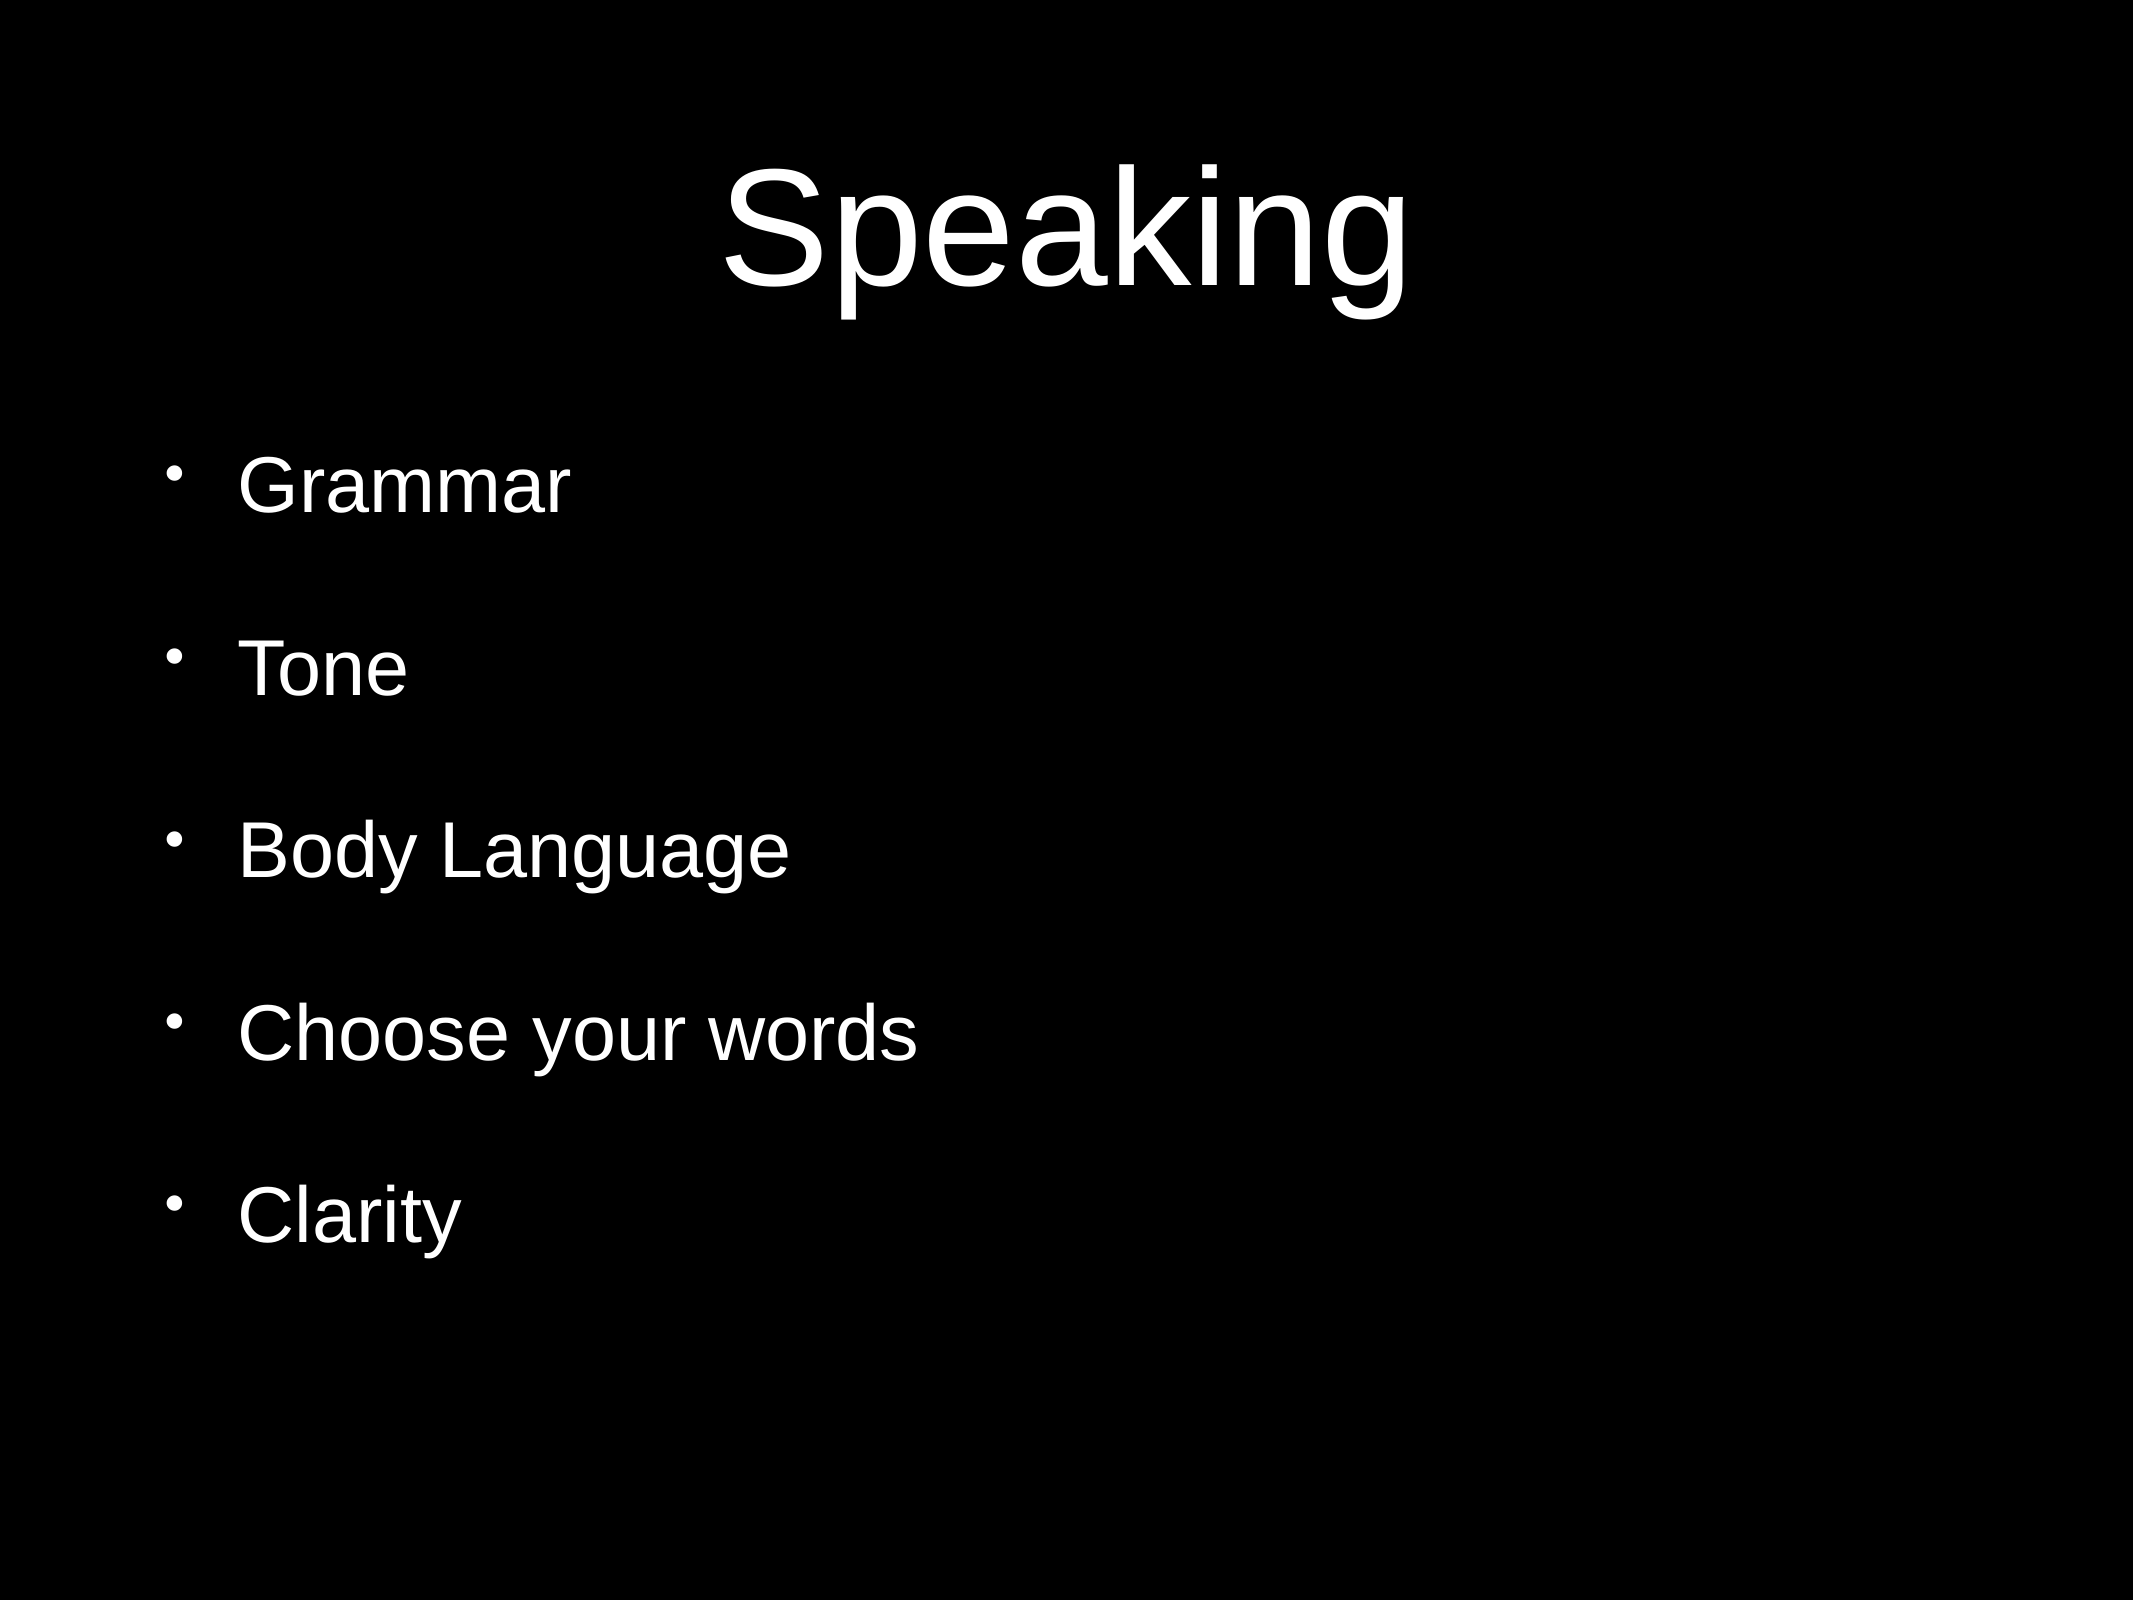

# Speaking
Grammar
Tone
Body Language
Choose your words
Clarity